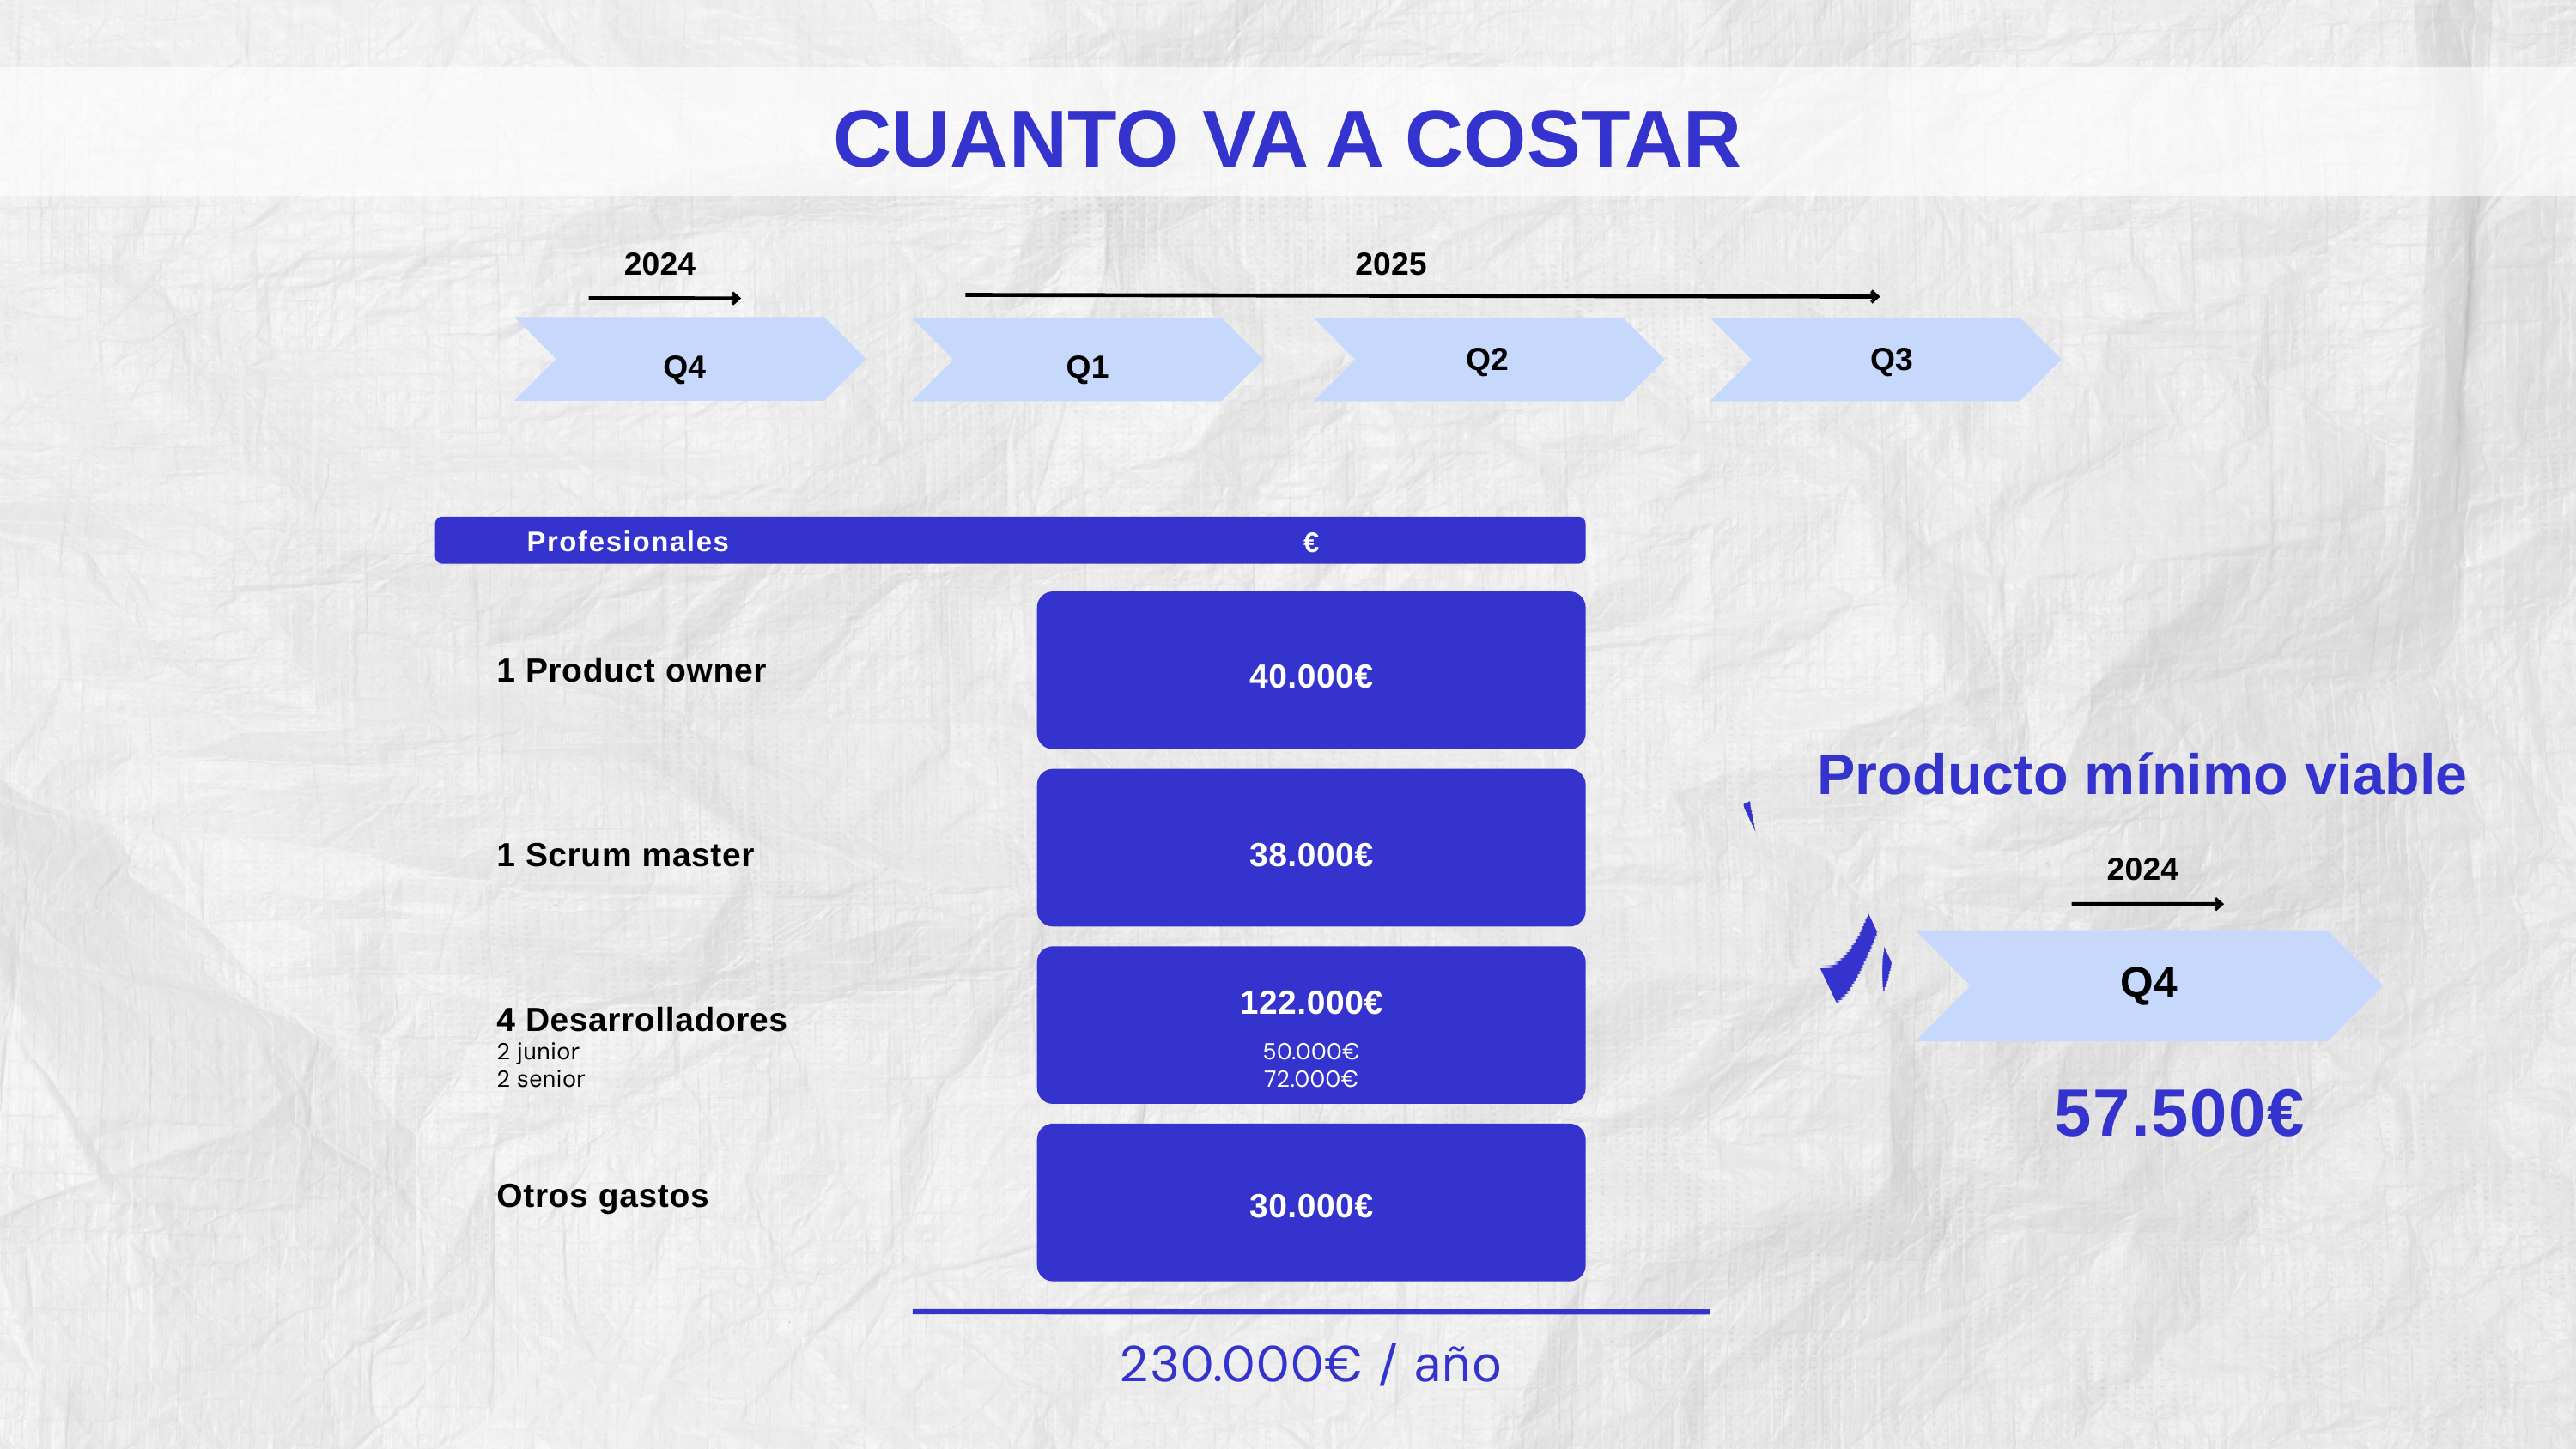

CUANTO VA A COSTAR
2024
2025

Q2
Q3
Q4
Q1

Profesionales
€

1 Product owner
40.000€
Producto mínimo viable

1 Scrum master
38.000€
2024

Q4

122.000€
4 Desarrolladores
2 junior
50.000€
57.500€
2 senior
72.000€

Otros gastos
30.000€

230.000€ / año